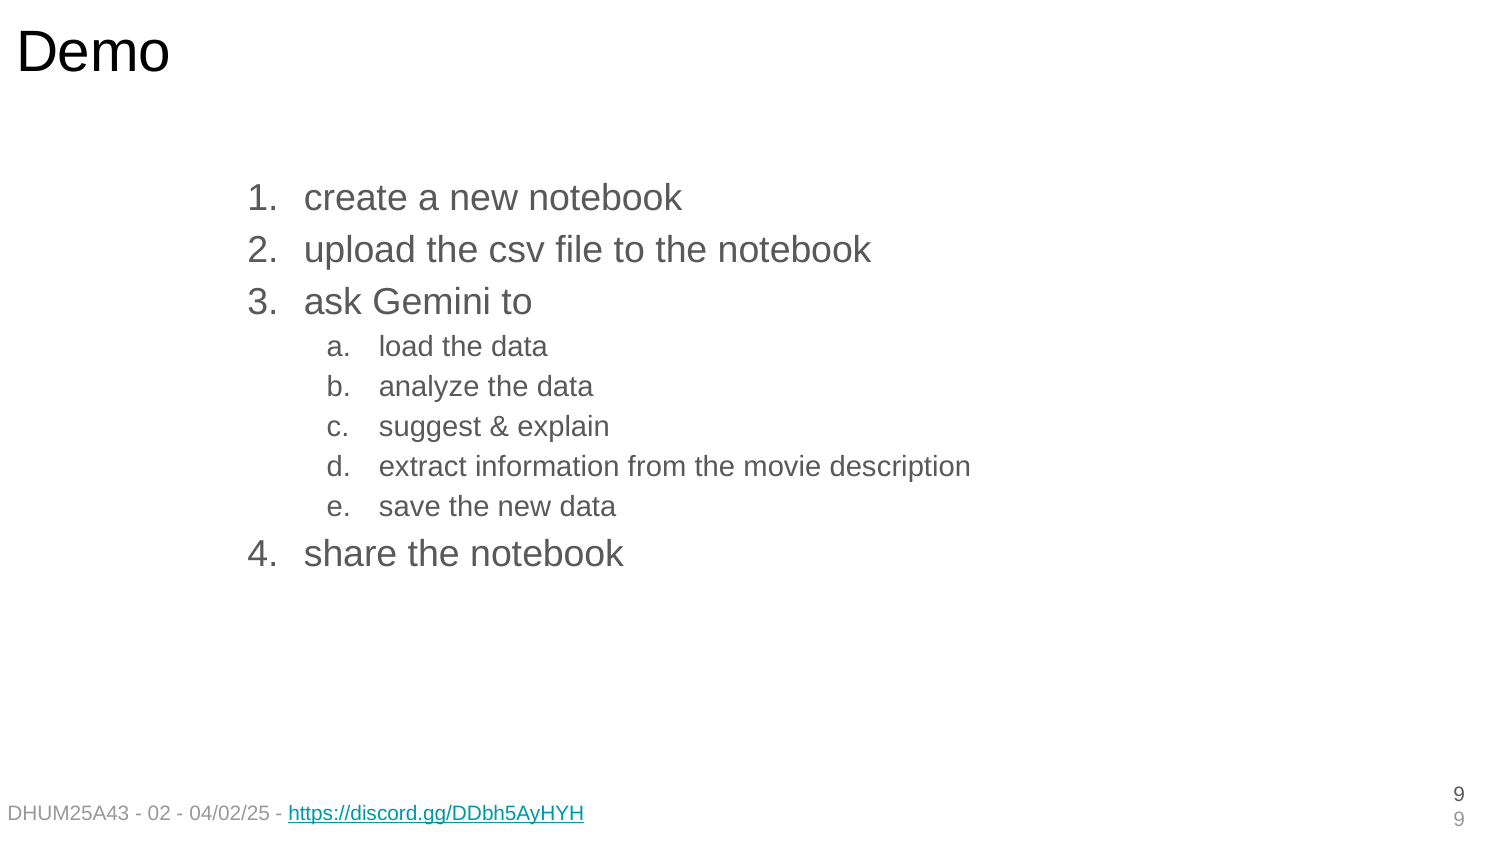

# Demo
create a new notebook
upload the csv file to the notebook
ask Gemini to
load the data
analyze the data
suggest & explain
extract information from the movie description
save the new data
share the notebook
9